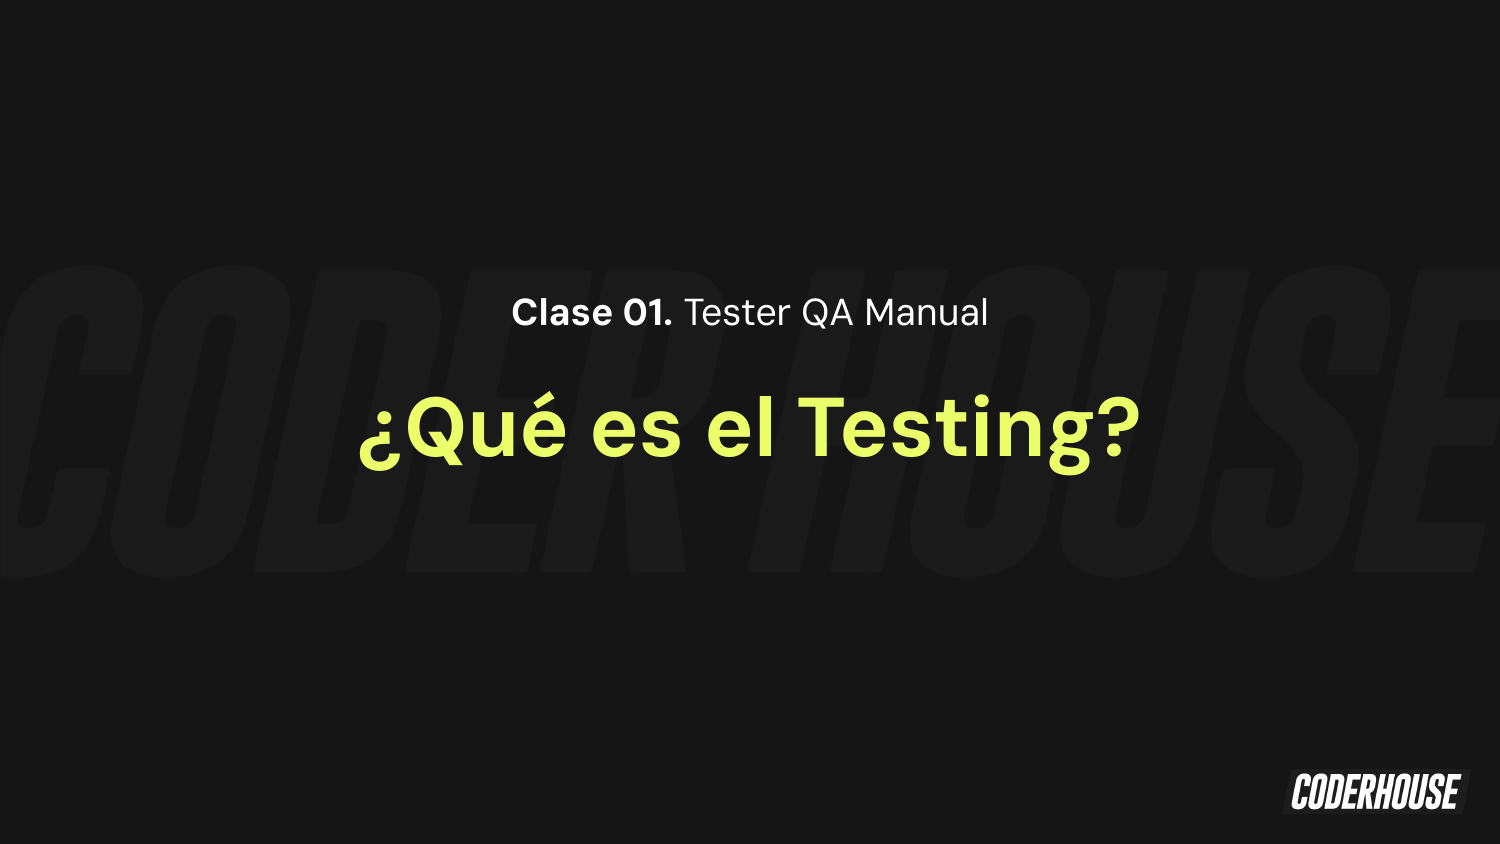

Clase 01. Tester QA Manual
¿Qué es el Testing?